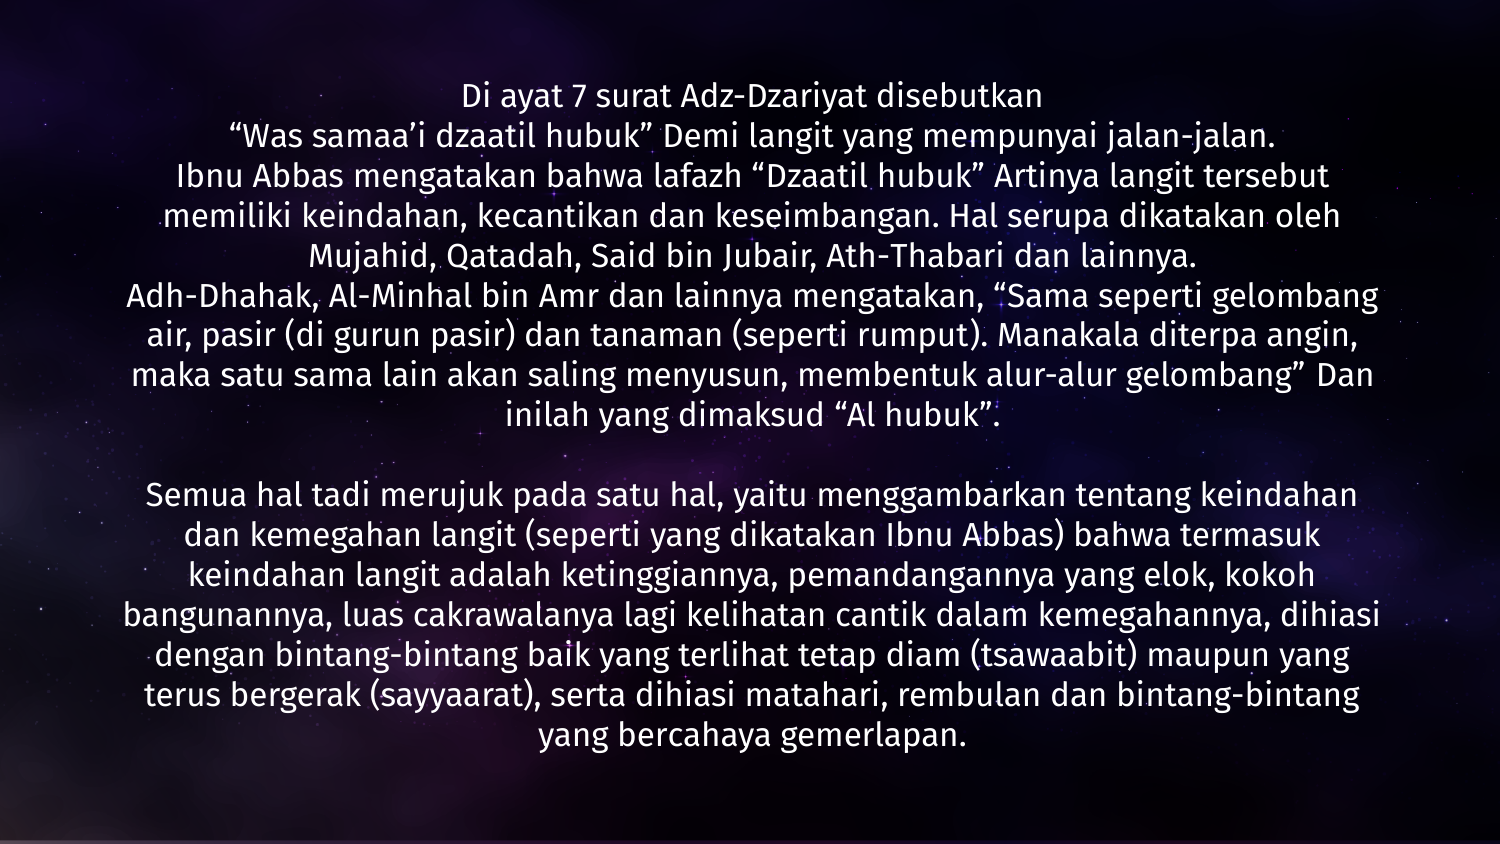

Di ayat 7 surat Adz-Dzariyat disebutkan
“Was samaa’i dzaatil hubuk” Demi langit yang mempunyai jalan-jalan.
Ibnu Abbas mengatakan bahwa lafazh “Dzaatil hubuk” Artinya langit tersebut memiliki keindahan, kecantikan dan keseimbangan. Hal serupa dikatakan oleh Mujahid, Qatadah, Said bin Jubair, Ath-Thabari dan lainnya.
Adh-Dhahak, Al-Minhal bin Amr dan lainnya mengatakan, “Sama seperti gelombang air, pasir (di gurun pasir) dan tanaman (seperti rumput). Manakala diterpa angin, maka satu sama lain akan saling menyusun, membentuk alur-alur gelombang” Dan inilah yang dimaksud “Al hubuk”.

Semua hal tadi merujuk pada satu hal, yaitu menggambarkan tentang keindahan dan kemegahan langit (seperti yang dikatakan Ibnu Abbas) bahwa termasuk keindahan langit adalah ketinggiannya, pemandangannya yang elok, kokoh bangunannya, luas cakrawalanya lagi kelihatan cantik dalam kemegahannya, dihiasi dengan bintang-bintang baik yang terlihat tetap diam (tsawaabit) maupun yang terus bergerak (sayyaarat), serta dihiasi matahari, rembulan dan bintang-bintang yang bercahaya gemerlapan.